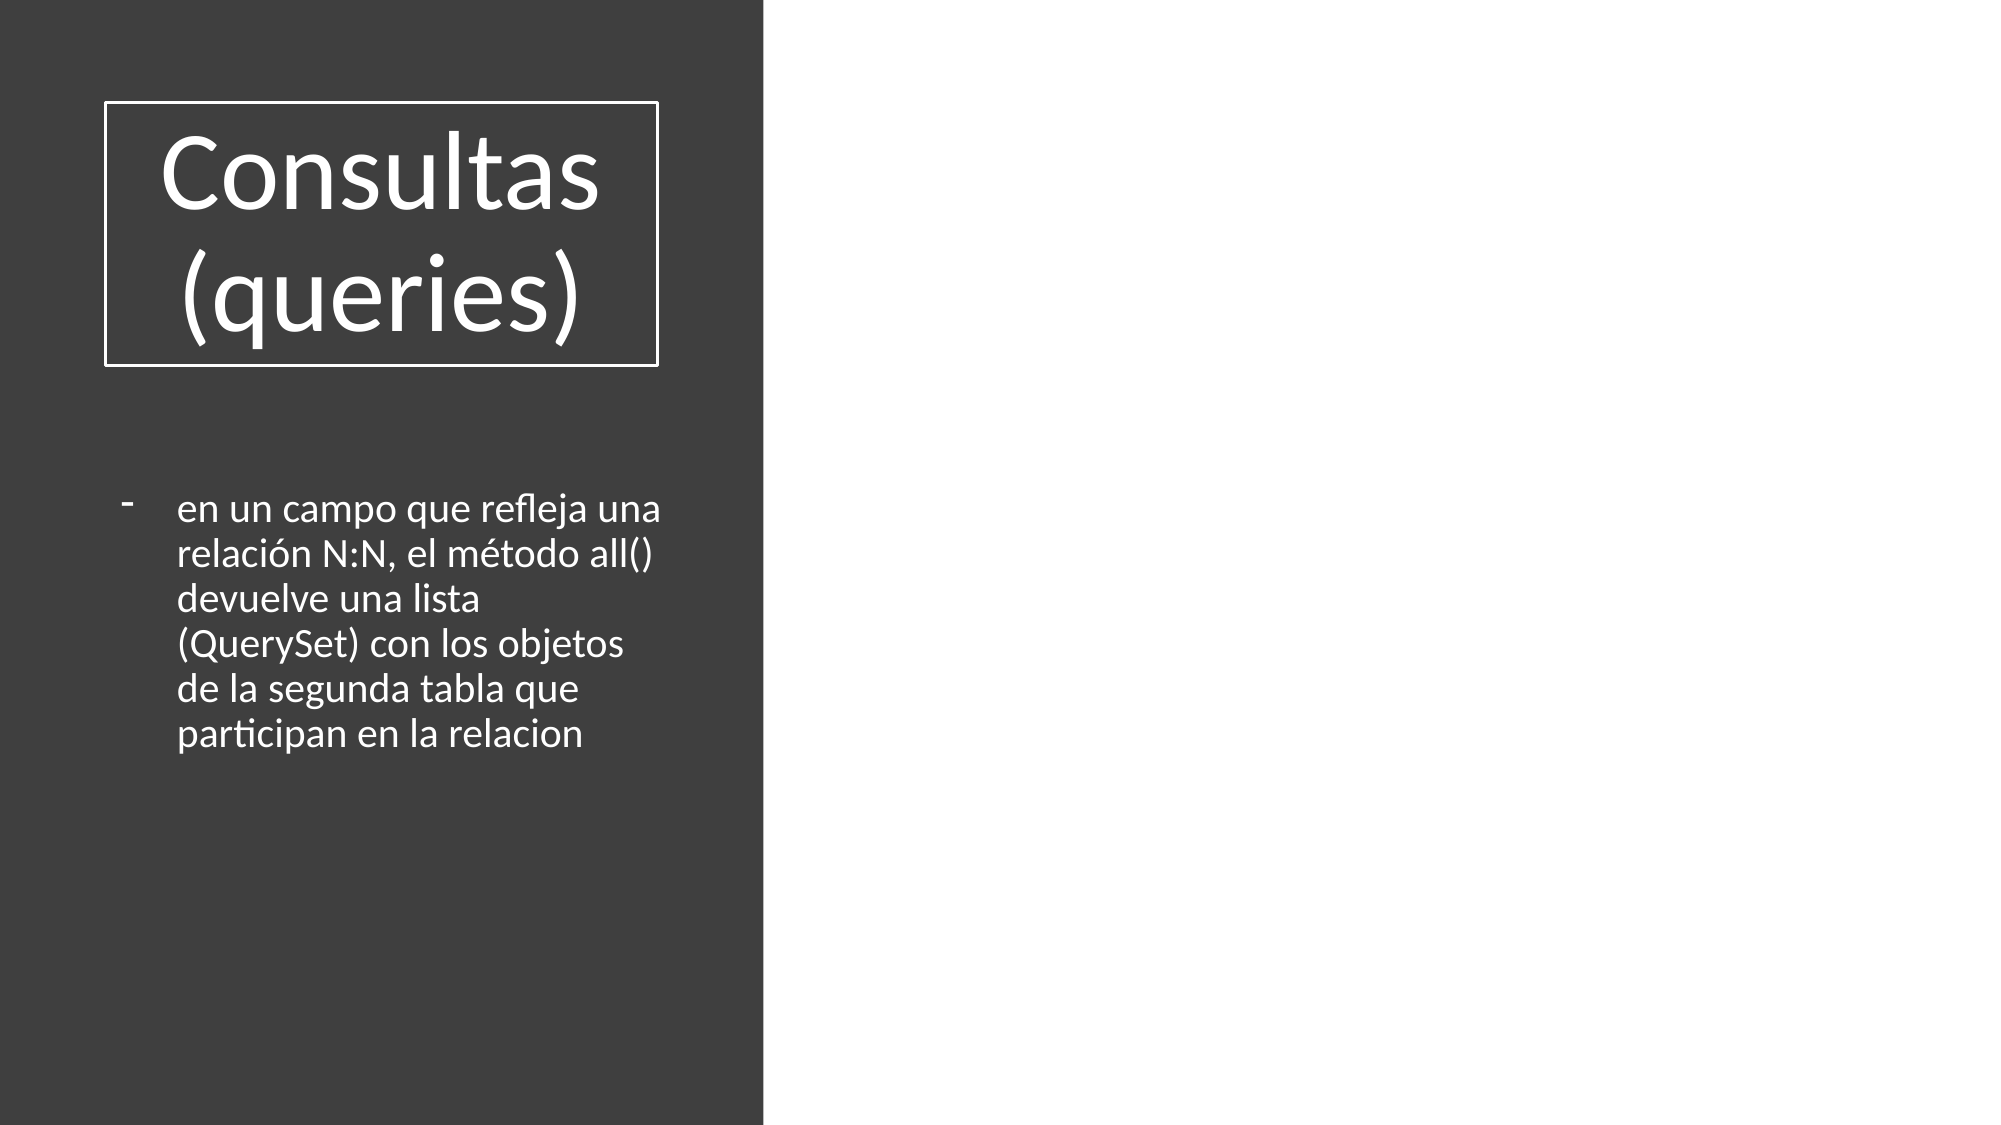

# Consultas (queries)
>>> Libro.objects.get(id=2).titulo
'Neuromante'
>>> Libro.objects.get(id=2).autor.all()
<QuerySet [<Autor: Gibson William>]>
>>> Libro.objects.get(id=1).titulo
'La máquina diferencial'
>>> Libro.objects.get(id=1).autor.all()
<QuerySet [<Autor: Gibson William>, <Autor: Sterling Bruce>]>
en un campo que refleja una relación N:N, el método all() devuelve una lista (QuerySet) con los objetos de la segunda tabla que participan en la relacion